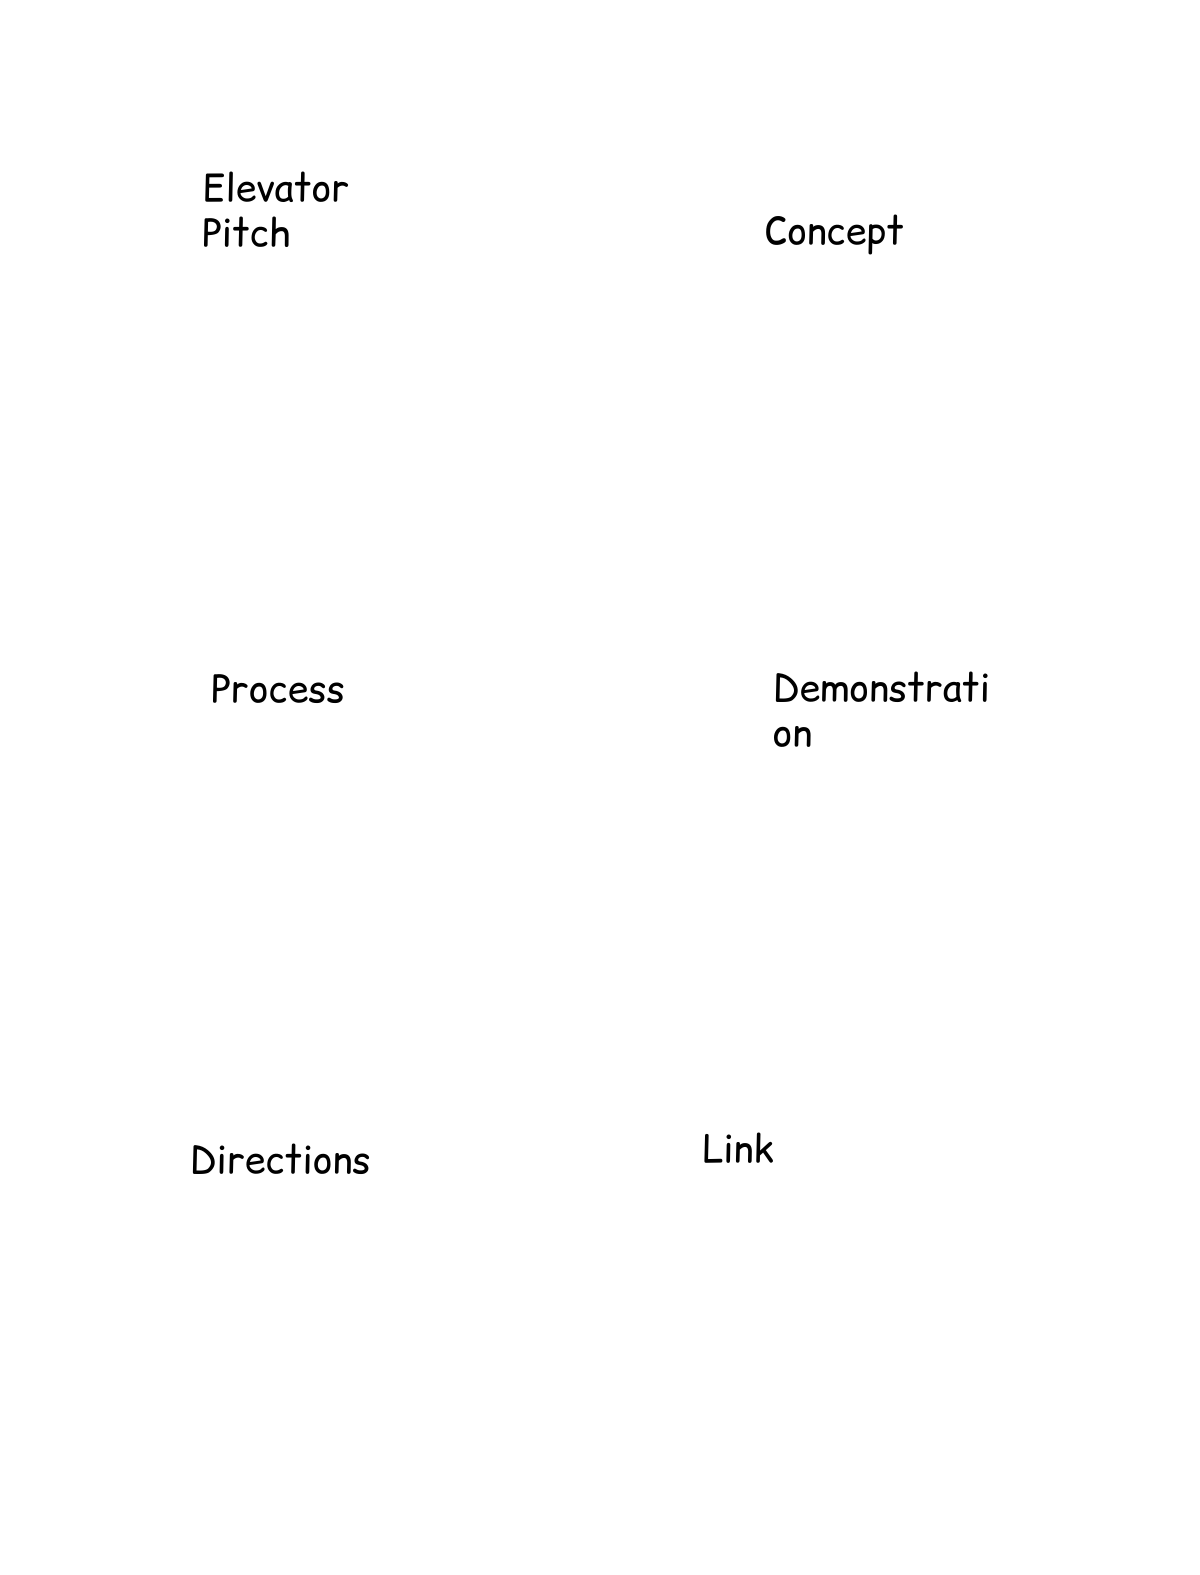

#
Elevator Pitch
Concept

Demonstration
Process

Link
Directions